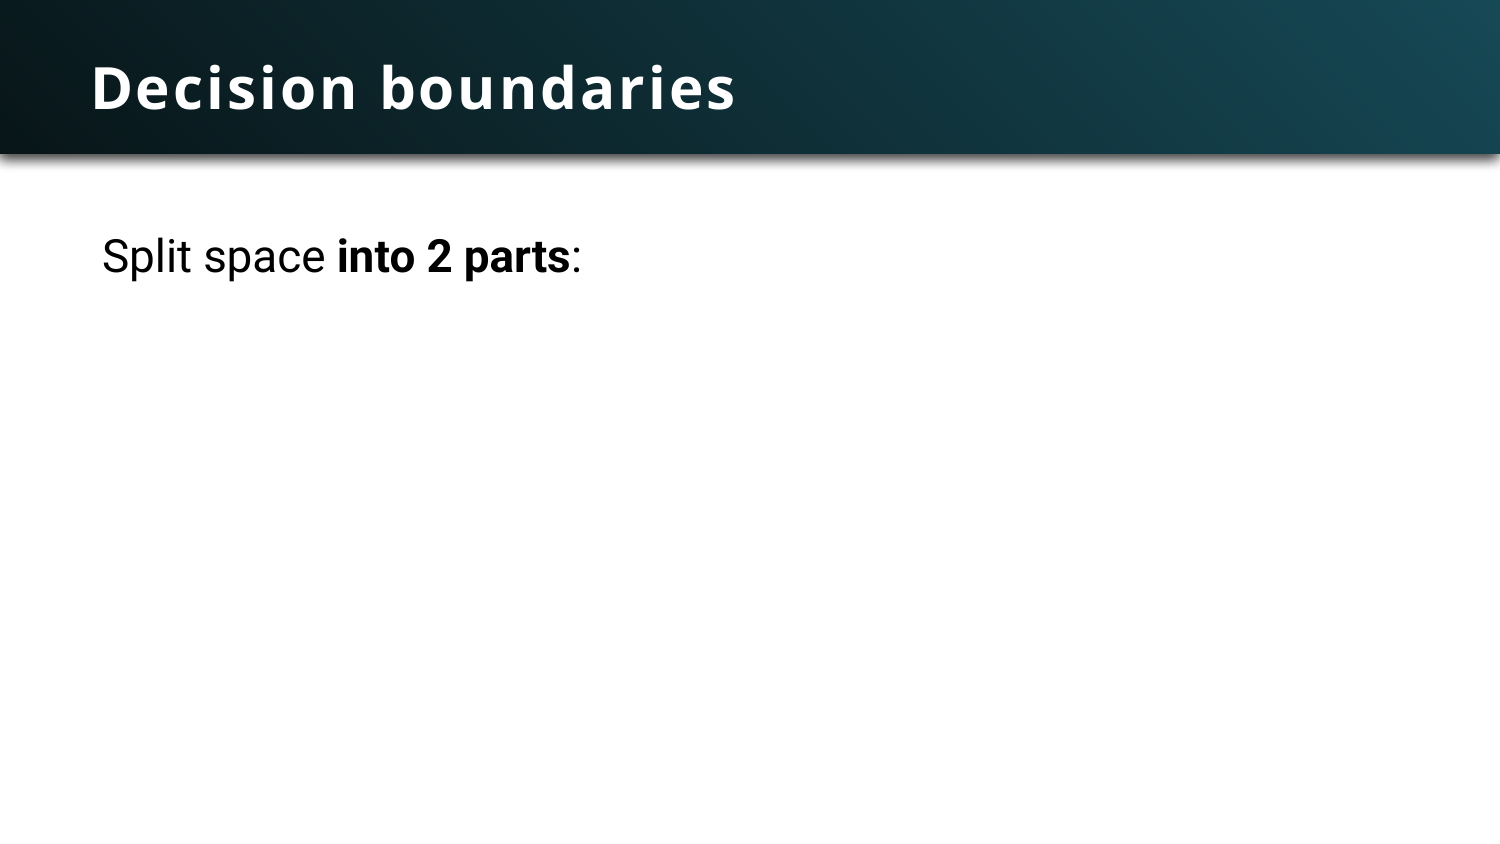

# Decision boundaries
Split space into 2 parts: